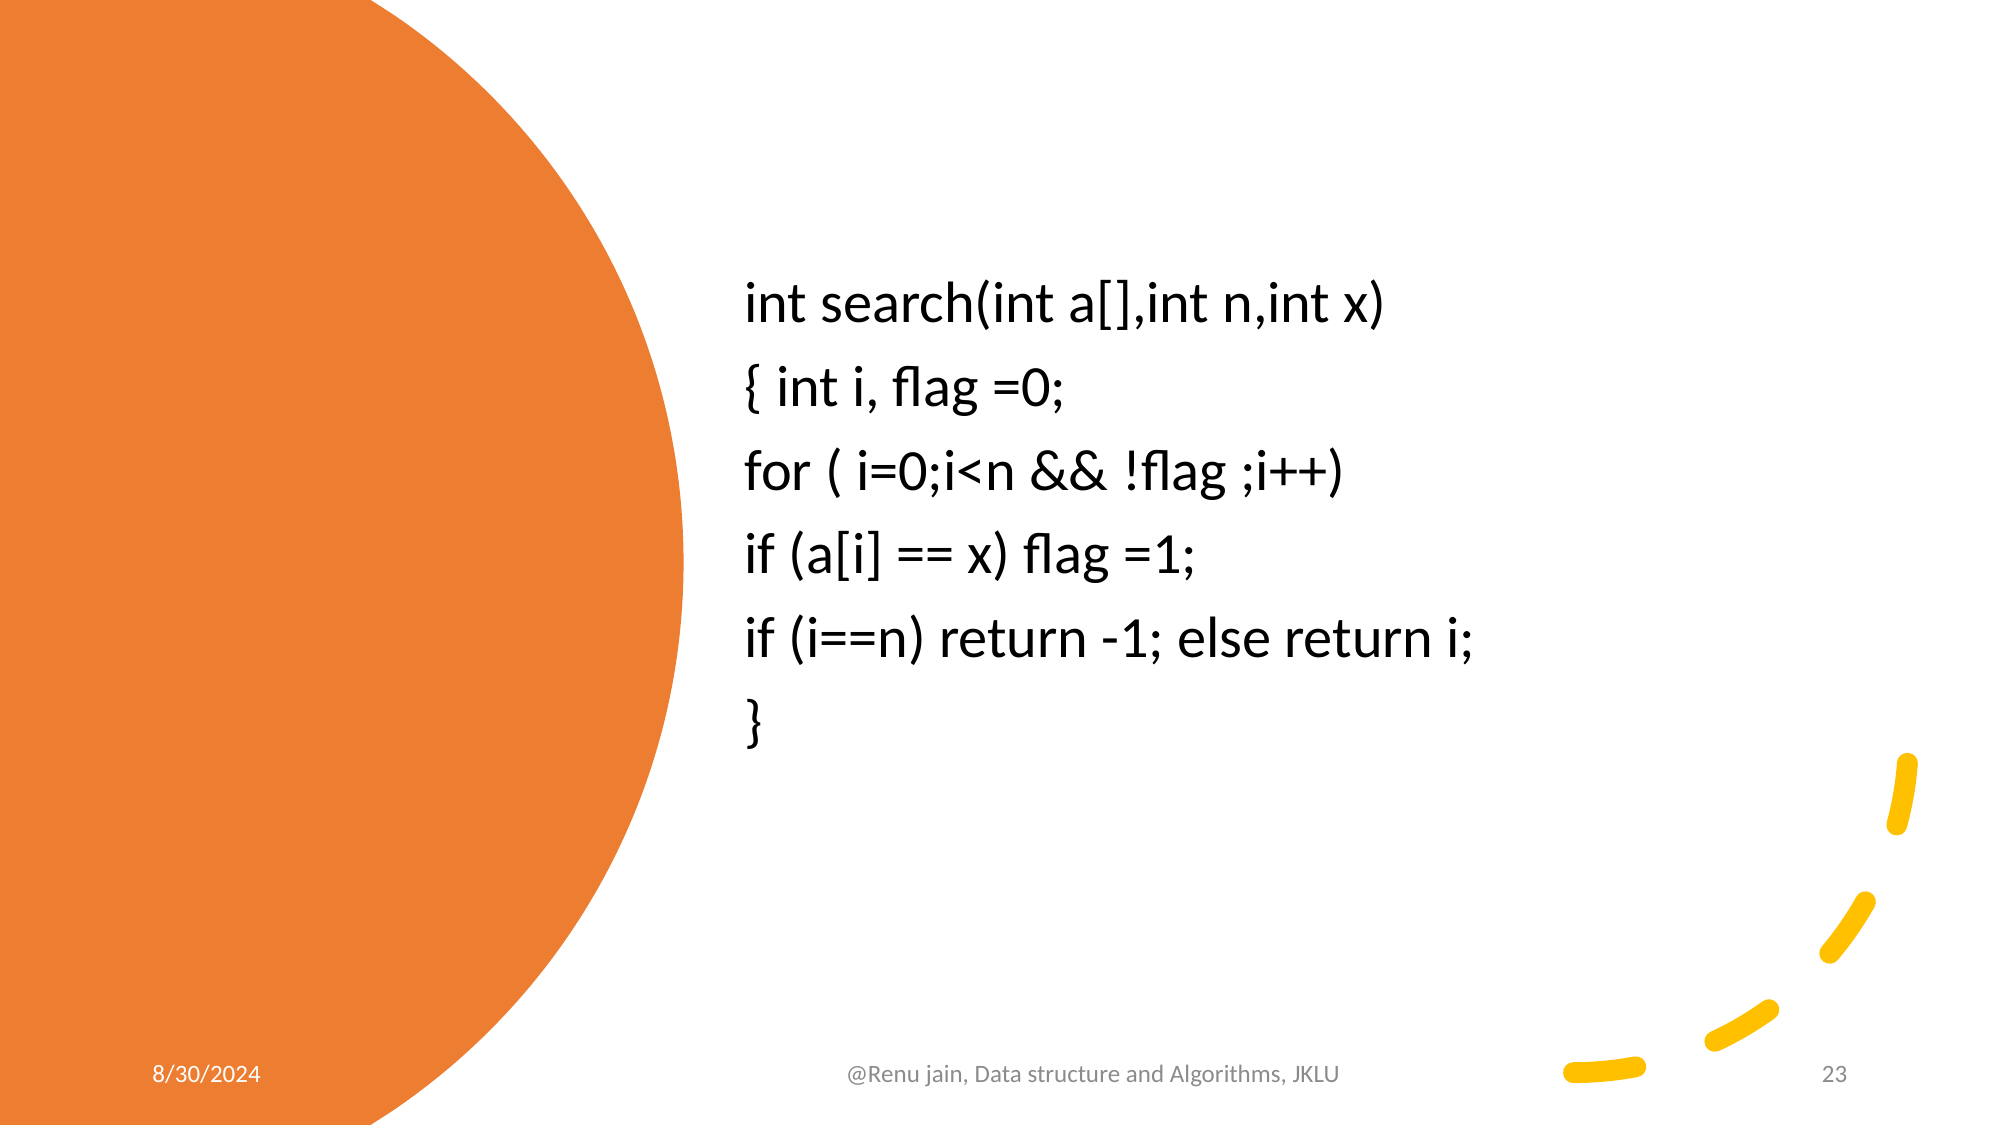

int search(int a[],int n,int x)
{ int i, flag =0;
for ( i=0;i<n && !flag ;i++)
if (a[i] == x) flag =1;
if (i==n) return -1; else return i;
}

#

8/30/2024
@Renu jain, Data structure and Algorithms, JKLU
23